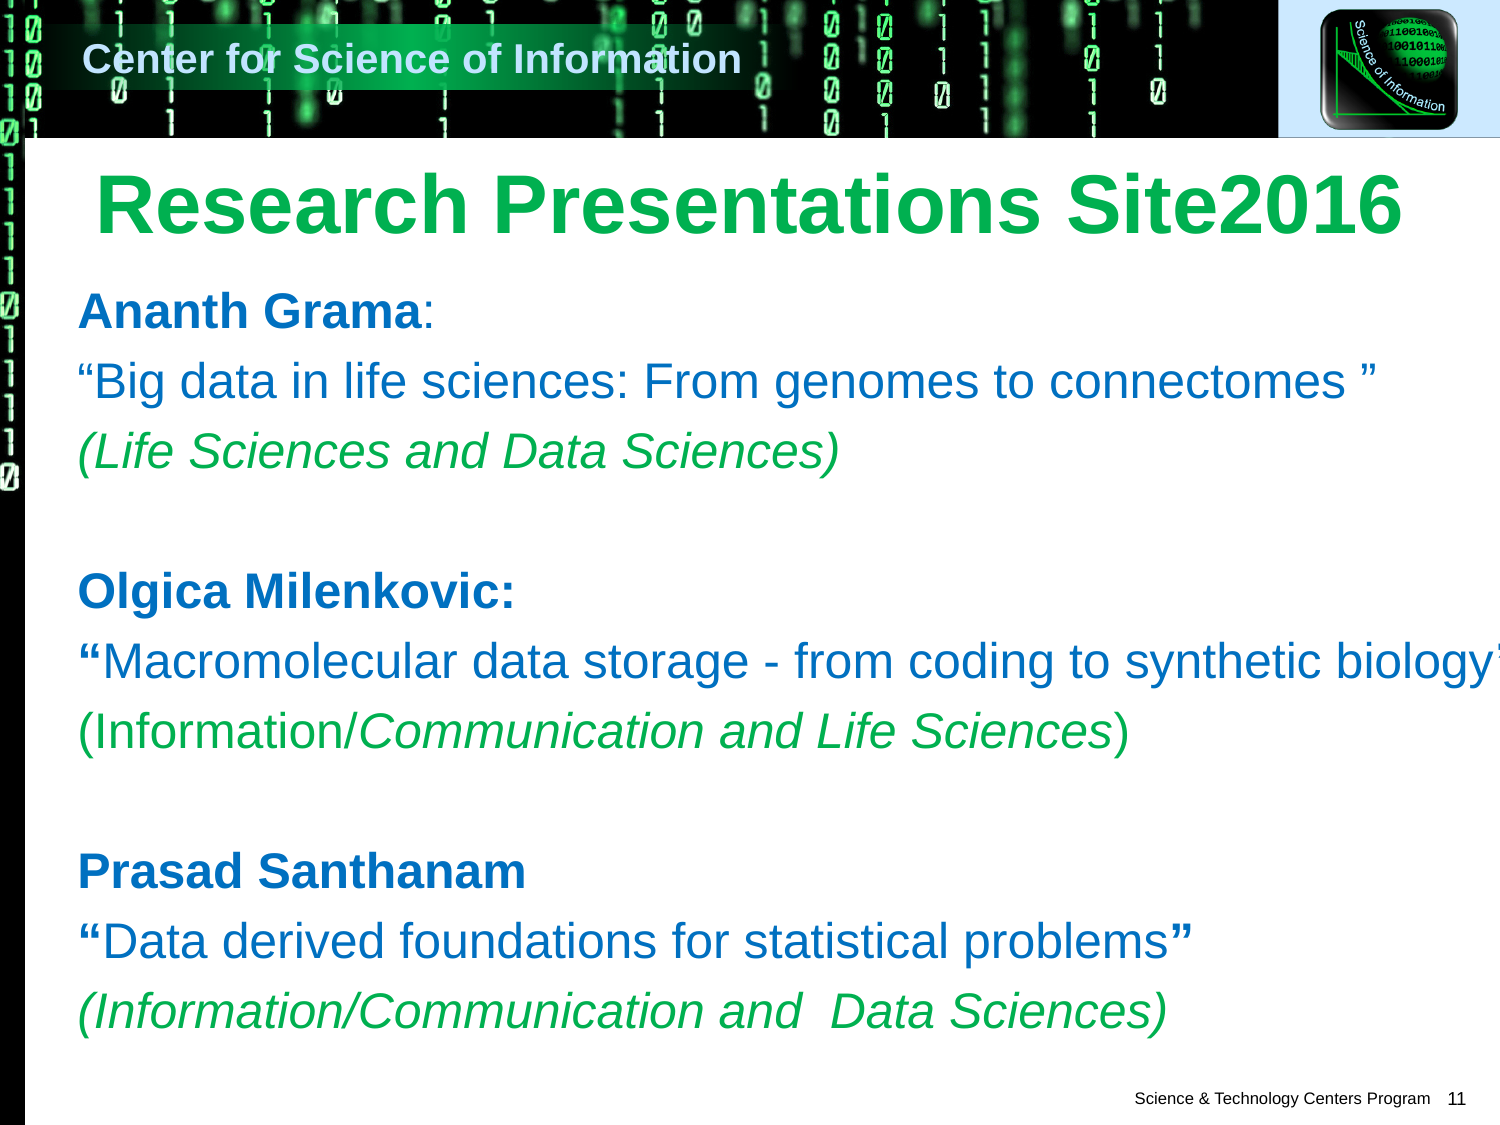

# Research Presentations Site2016
Ananth Grama:
“Big data in life sciences: From genomes to connectomes ”
(Life Sciences and Data Sciences)

Olgica Milenkovic:
“Macromolecular data storage - from coding to synthetic biology”
(Information/Communication and Life Sciences)

Prasad Santhanam
“Data derived foundations for statistical problems”
(Information/Communication and  Data Sciences)
11